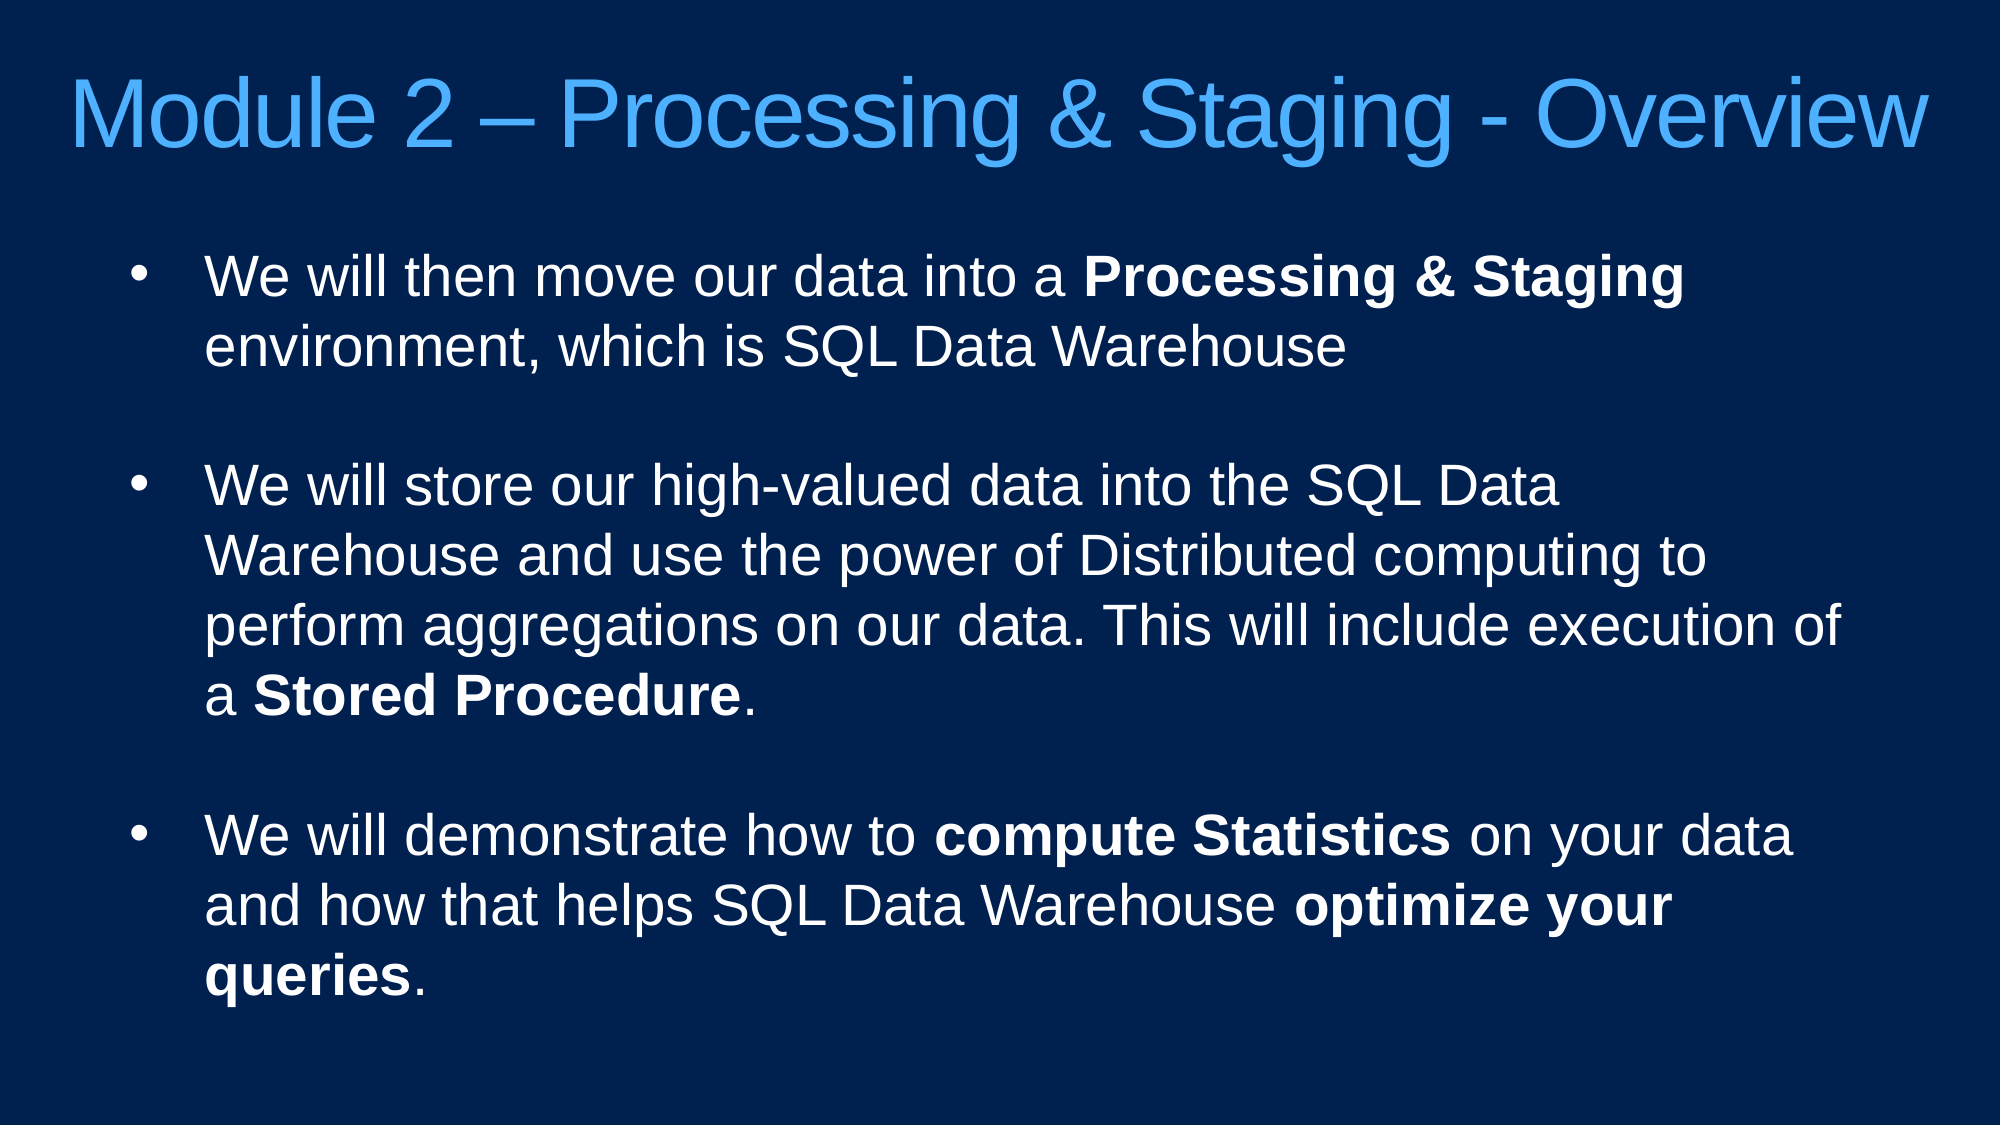

# Module 2 – Processing & Staging - Overview
We will then move our data into a Processing & Staging environment, which is SQL Data Warehouse

We will store our high-valued data into the SQL Data Warehouse and use the power of Distributed computing to perform aggregations on our data. This will include execution of a Stored Procedure.

We will demonstrate how to compute Statistics on your data and how that helps SQL Data Warehouse optimize your queries.